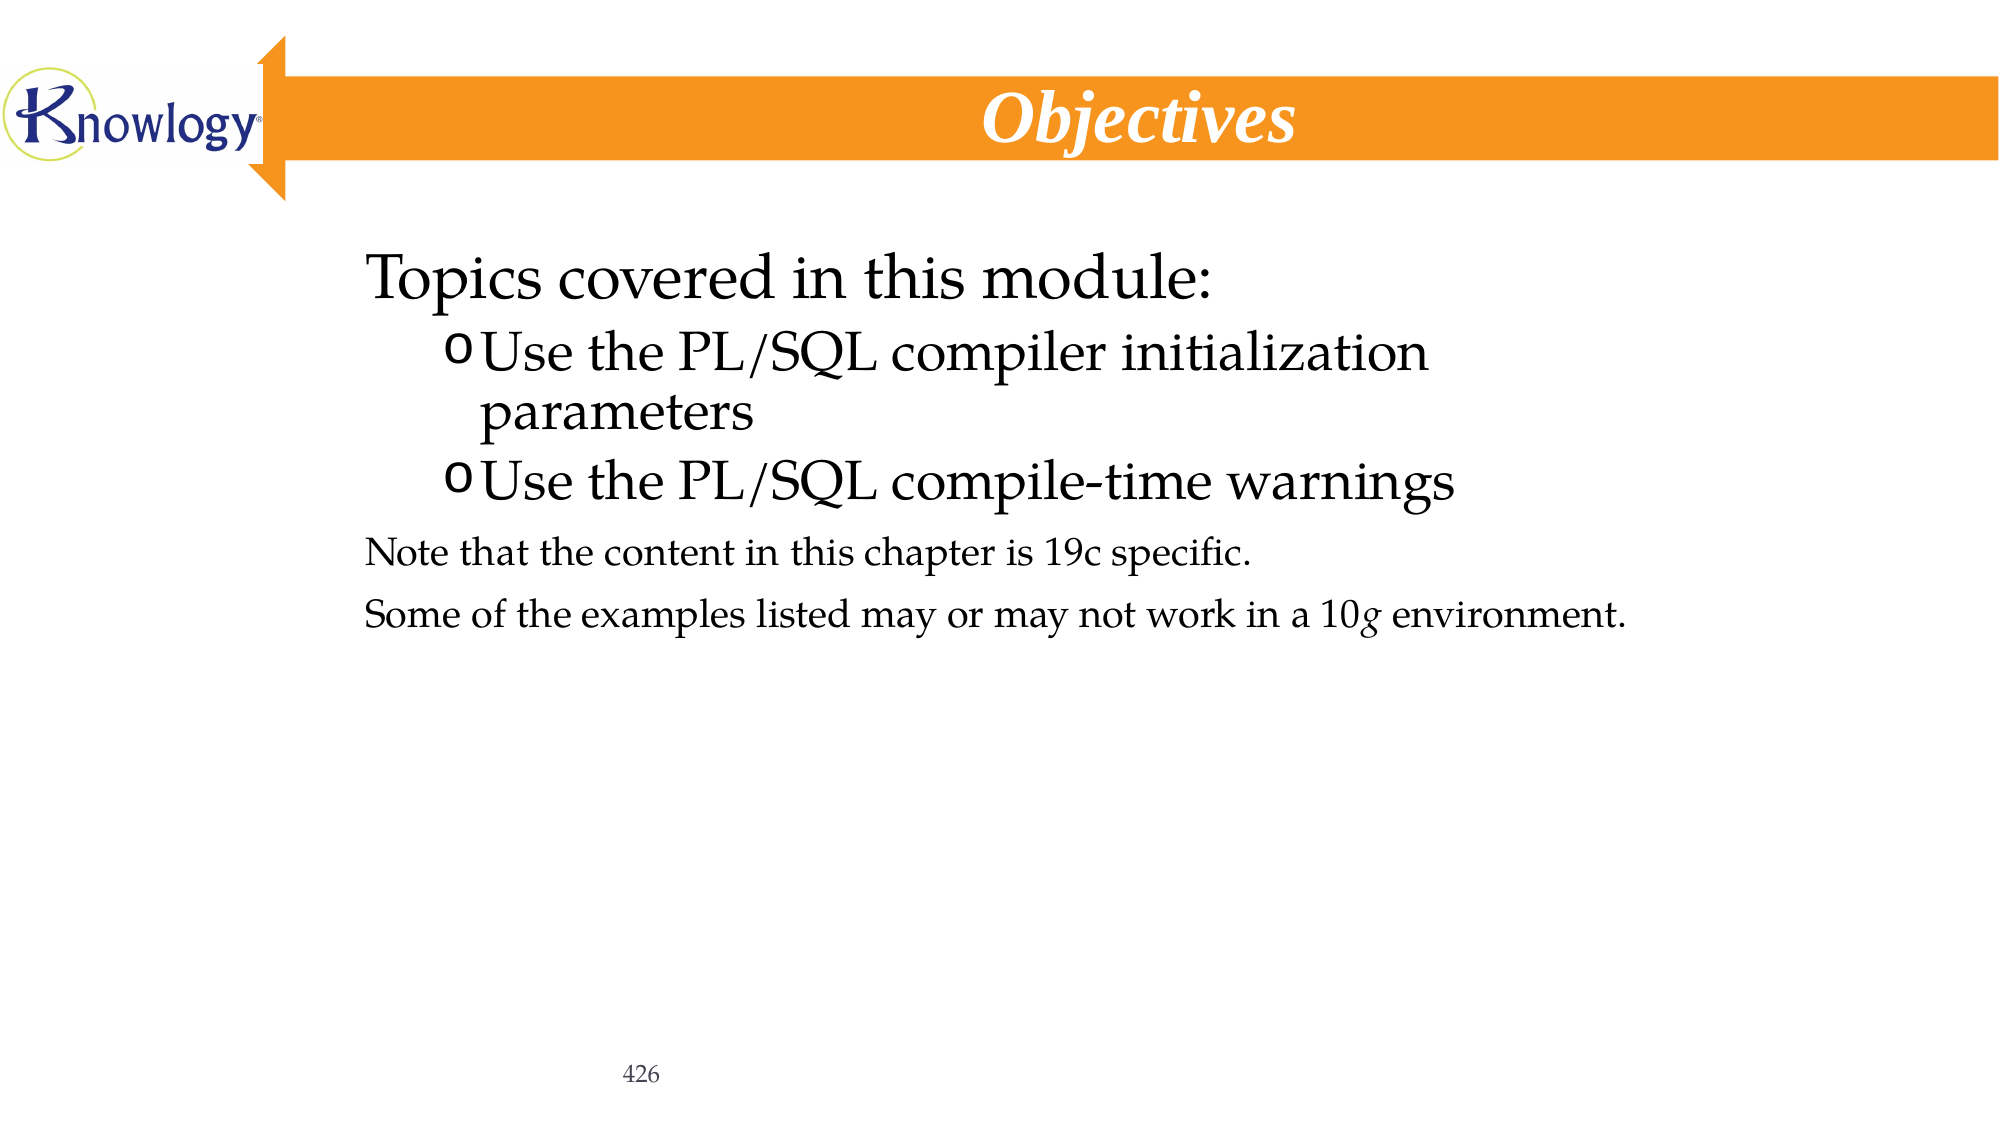

# Objectives
Topics covered in this module:
Use the PL/SQL compiler initialization parameters
Use the PL/SQL compile-time warnings
Note that the content in this chapter is 19c specific.
Some of the examples listed may or may not work in a 10g environment.
426